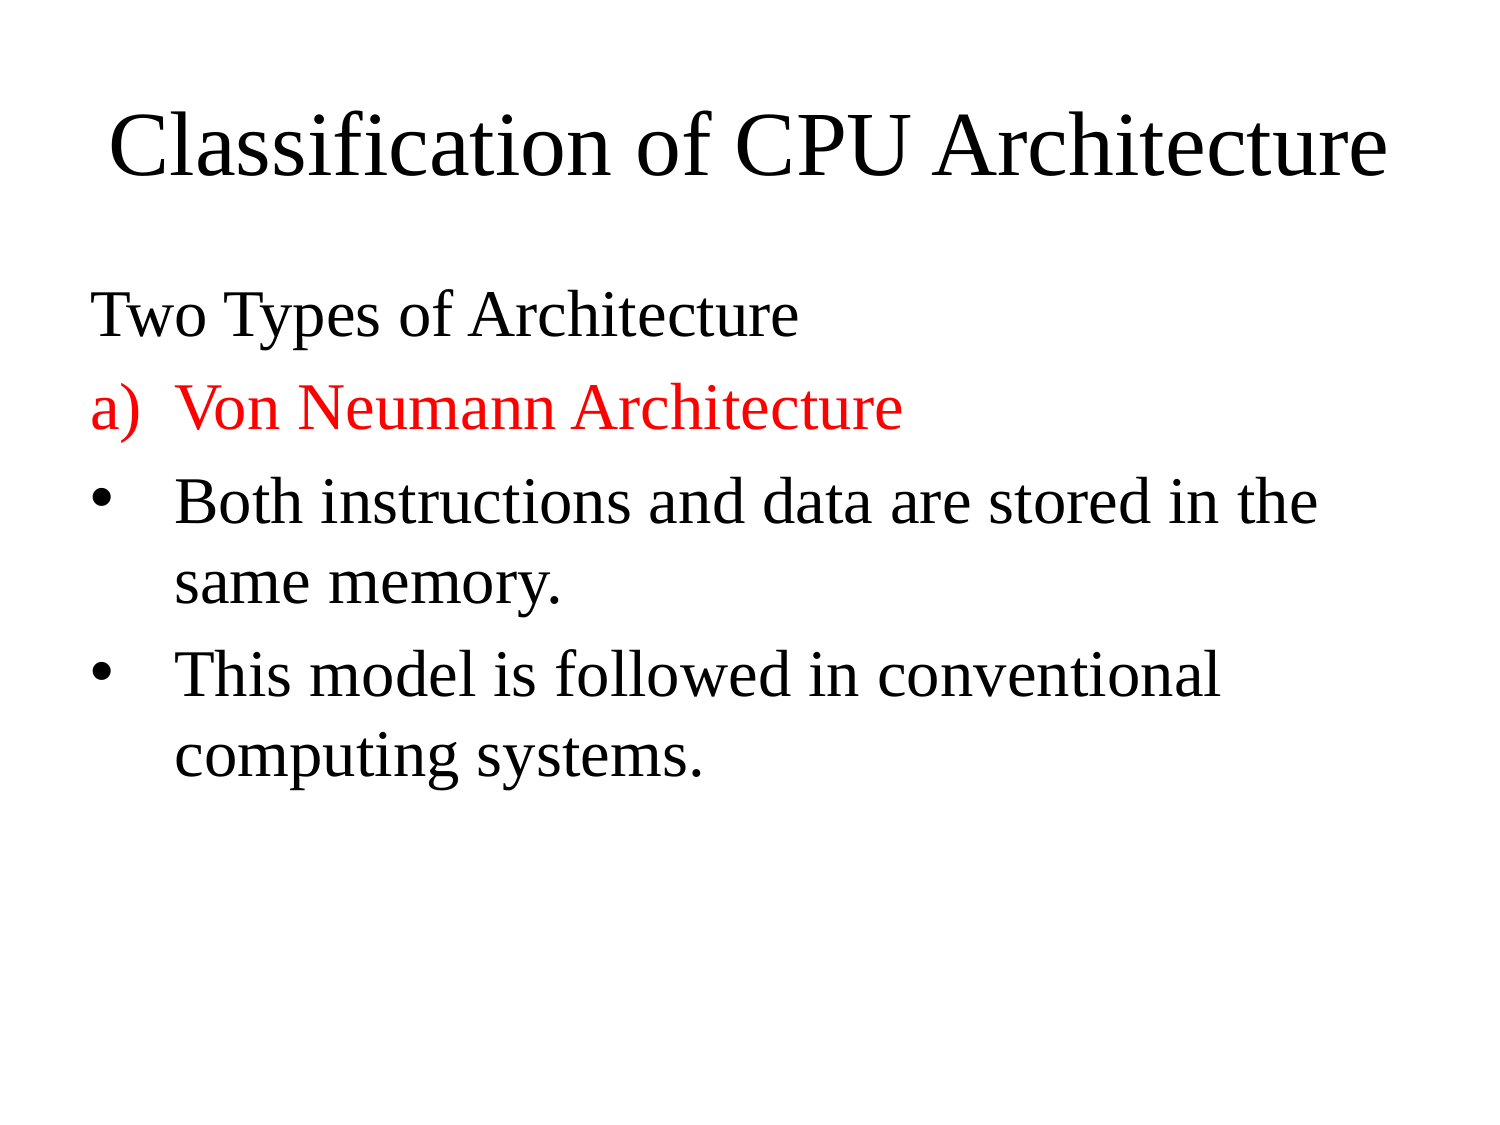

# Classification of CPU Architecture
Two Types of Architecture
Von Neumann Architecture
Both instructions and data are stored in the same memory.
This model is followed in conventional computing systems.